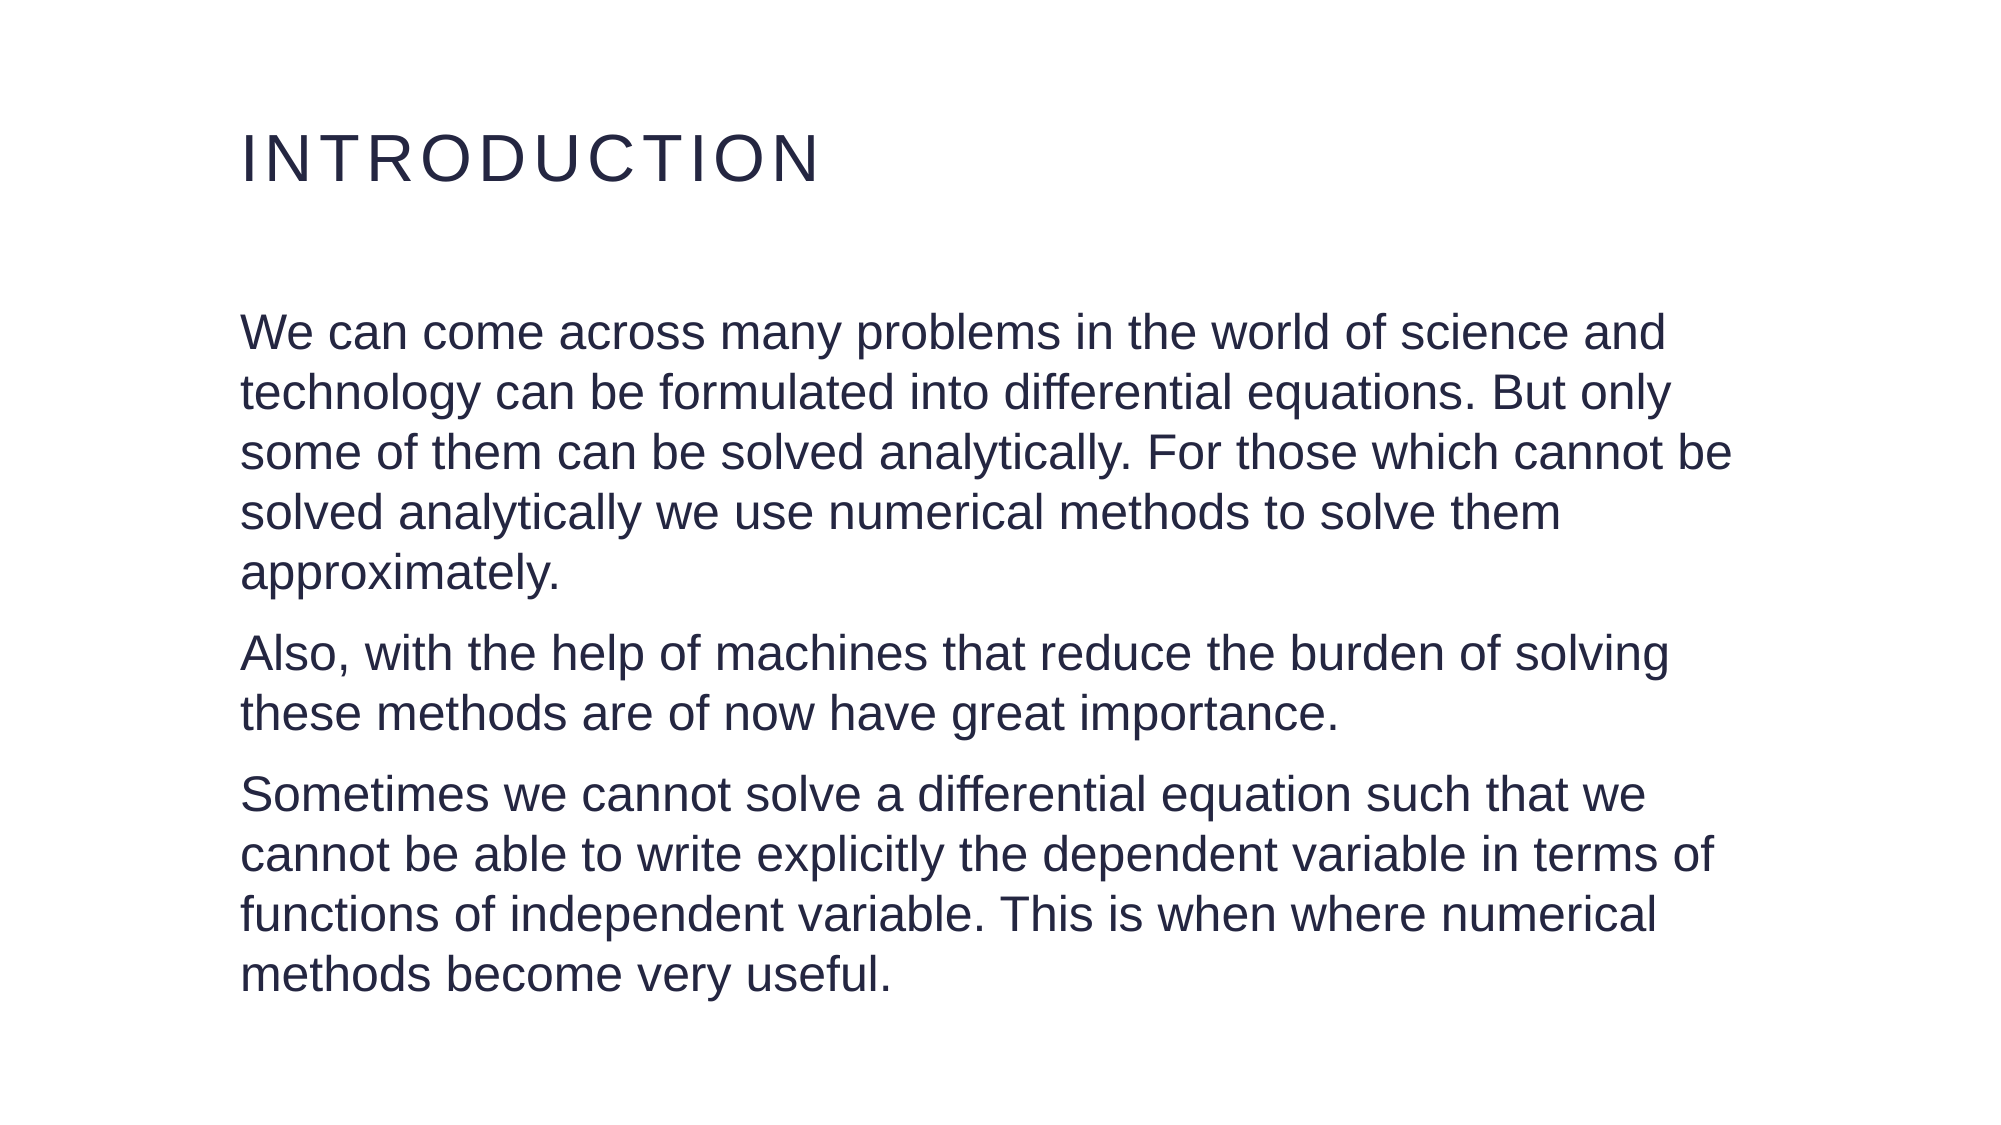

# Introduction
We can come across many problems in the world of science and technology can be formulated into differential equations. But only some of them can be solved analytically. For those which cannot be solved analytically we use numerical methods to solve them approximately.
Also, with the help of machines that reduce the burden of solving these methods are of now have great importance.
Sometimes we cannot solve a differential equation such that we cannot be able to write explicitly the dependent variable in terms of functions of independent variable. This is when where numerical methods become very useful.